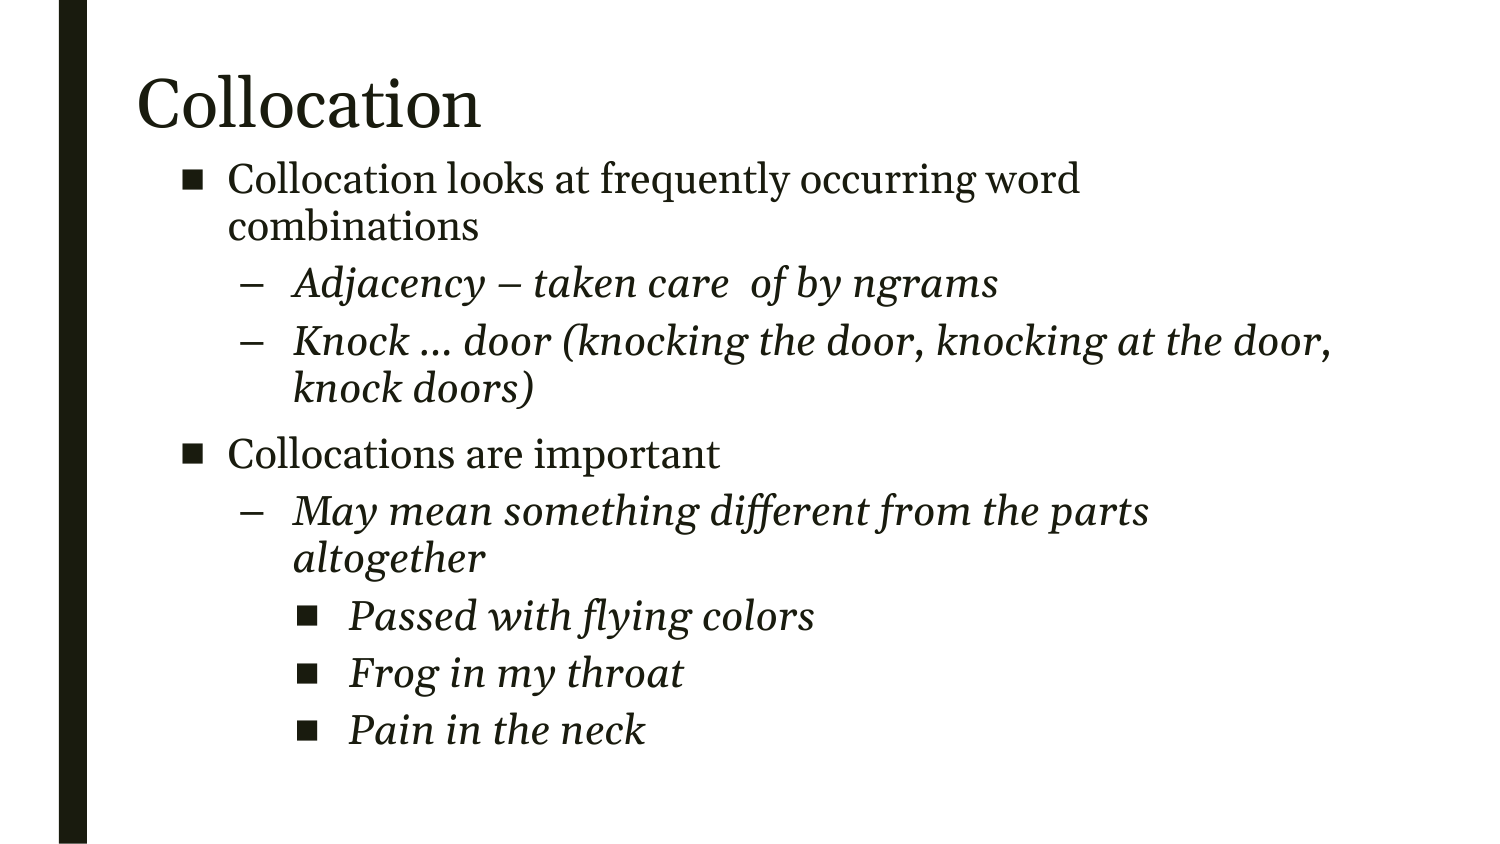

# Collocation
Collocation looks at frequently occurring word combinations
Adjacency – taken care  of by ngrams
Knock … door (knocking the door, knocking at the door, knock doors)
Collocations are important
May mean something different from the parts altogether
Passed with flying colors
Frog in my throat
Pain in the neck